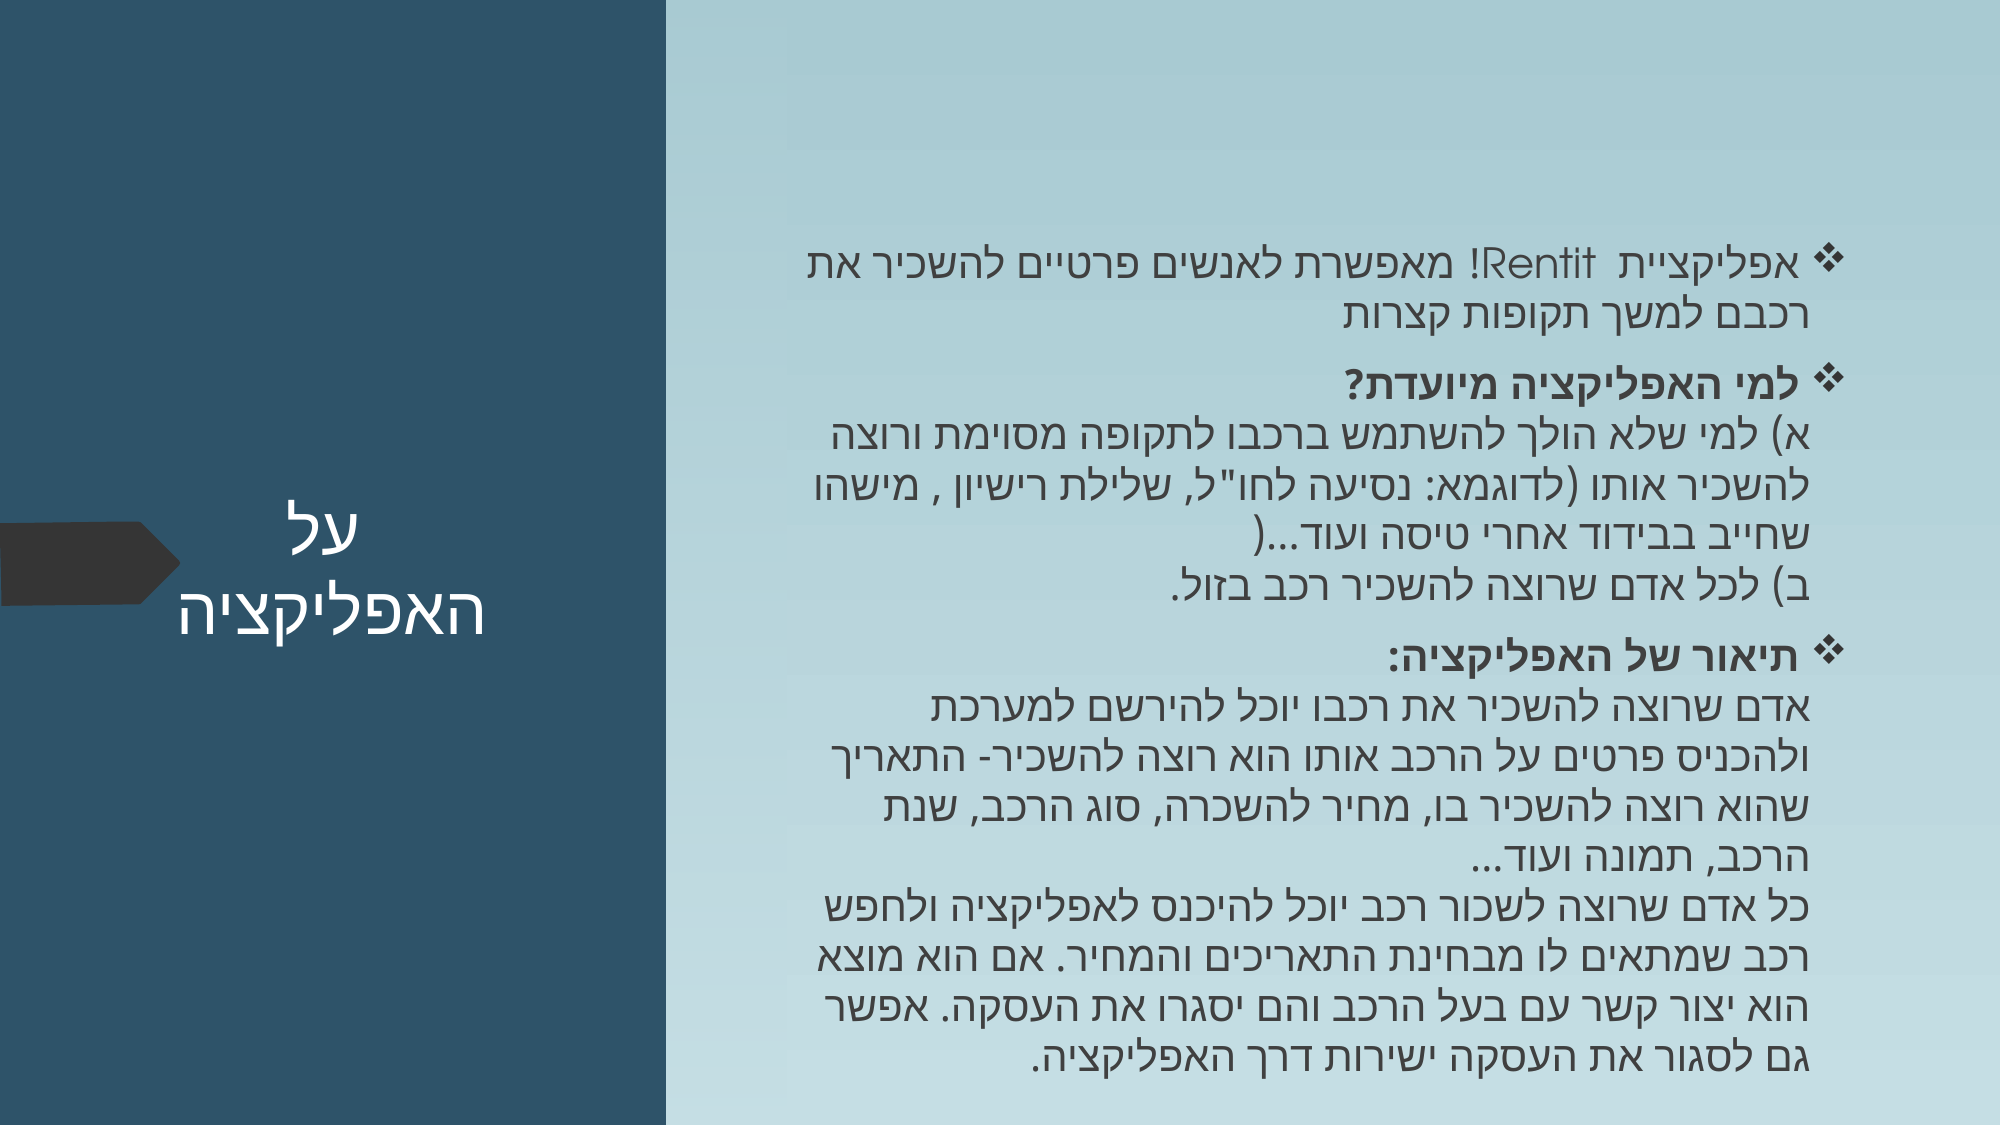

אפליקציית  Rentit! מאפשרת לאנשים פרטיים להשכיר את רכבם למשך תקופות קצרות
 למי האפליקציה מיועדת?
א) למי שלא הולך להשתמש ברכבו לתקופה מסוימת ורוצה להשכיר אותו (לדוגמא: נסיעה לחו"ל, שלילת רישיון , מישהו שחייב בבידוד אחרי טיסה ועוד...(
ב) לכל אדם שרוצה להשכיר רכב בזול.
 תיאור של האפליקציה:
אדם שרוצה להשכיר את רכבו יוכל להירשם למערכת ולהכניס פרטים על הרכב אותו הוא רוצה להשכיר- התאריך שהוא רוצה להשכיר בו, מחיר להשכרה, סוג הרכב, שנת הרכב, תמונה ועוד...
כל אדם שרוצה לשכור רכב יוכל להיכנס לאפליקציה ולחפש רכב שמתאים לו מבחינת התאריכים והמחיר. אם הוא מוצא הוא יצור קשר עם בעל הרכב והם יסגרו את העסקה. אפשר גם לסגור את העסקה ישירות דרך האפליקציה.

# על האפליקציה